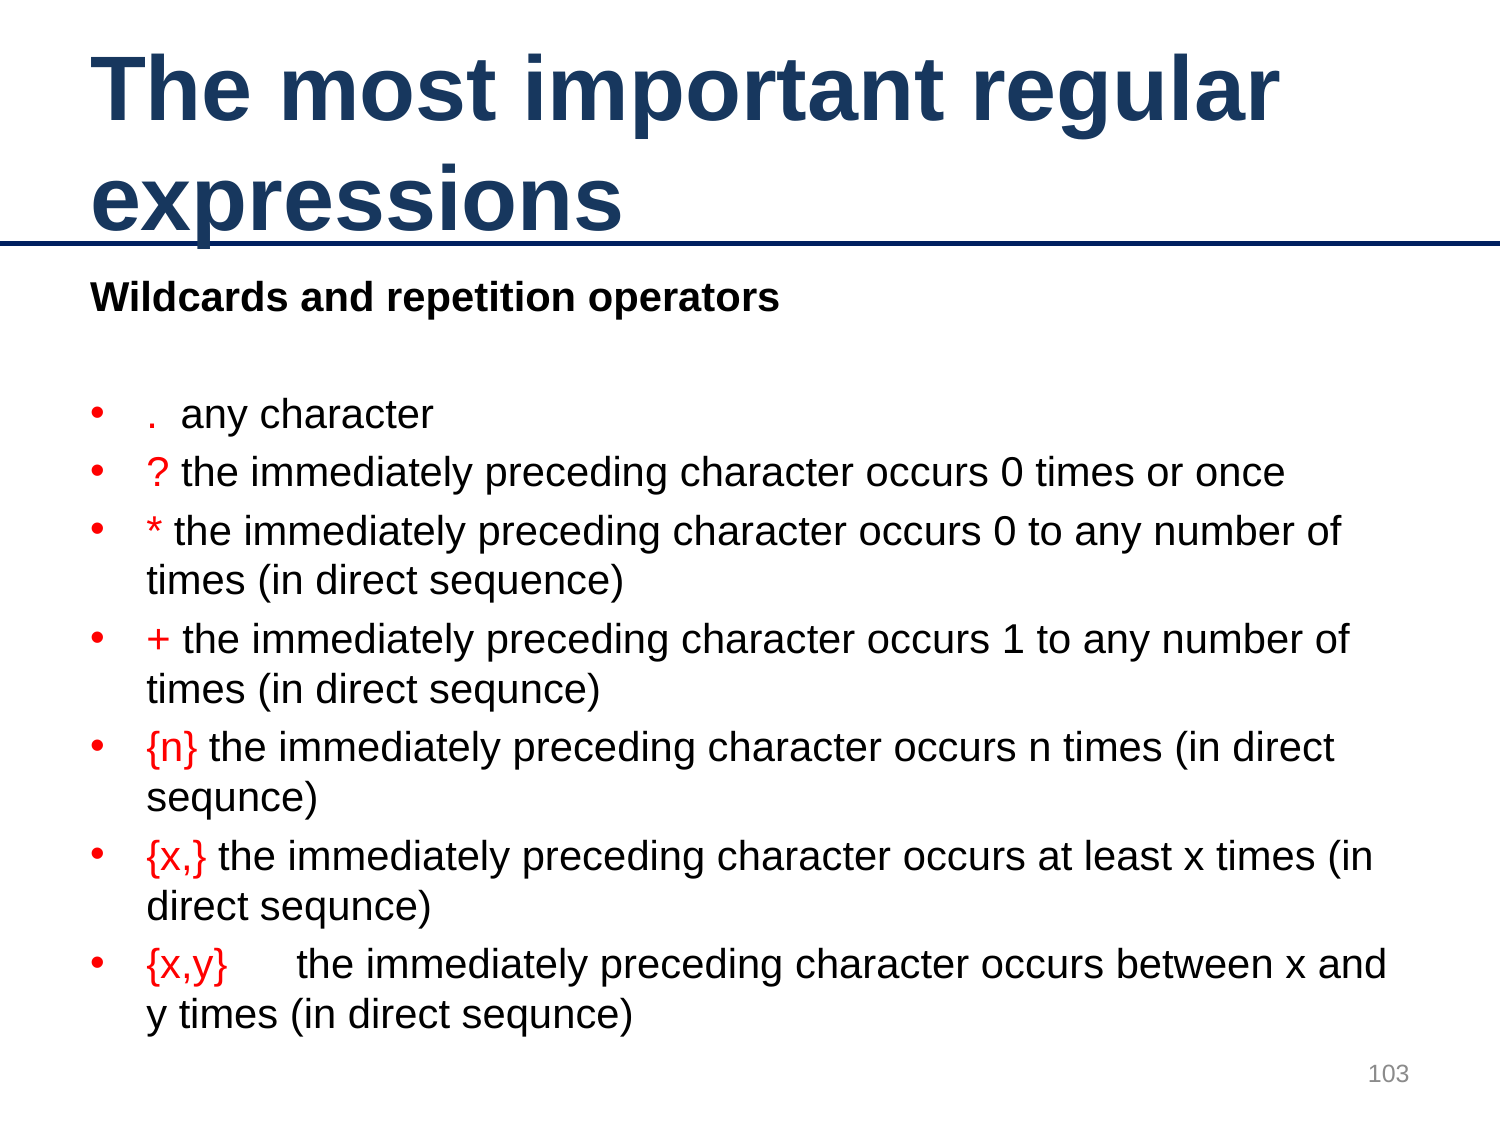

# The most important regular expressions
Wildcards and repetition operators

.  any character
? the immediately preceding character occurs 0 times or once
* the immediately preceding character occurs 0 to any number of times (in direct sequence)
+ the immediately preceding character occurs 1 to any number of times (in direct sequnce)
{n} the immediately preceding character occurs n times (in direct sequnce)
{x,} the immediately preceding character occurs at least x times (in direct sequnce)
{x,y}	the immediately preceding character occurs between x and y times (in direct sequnce)

103